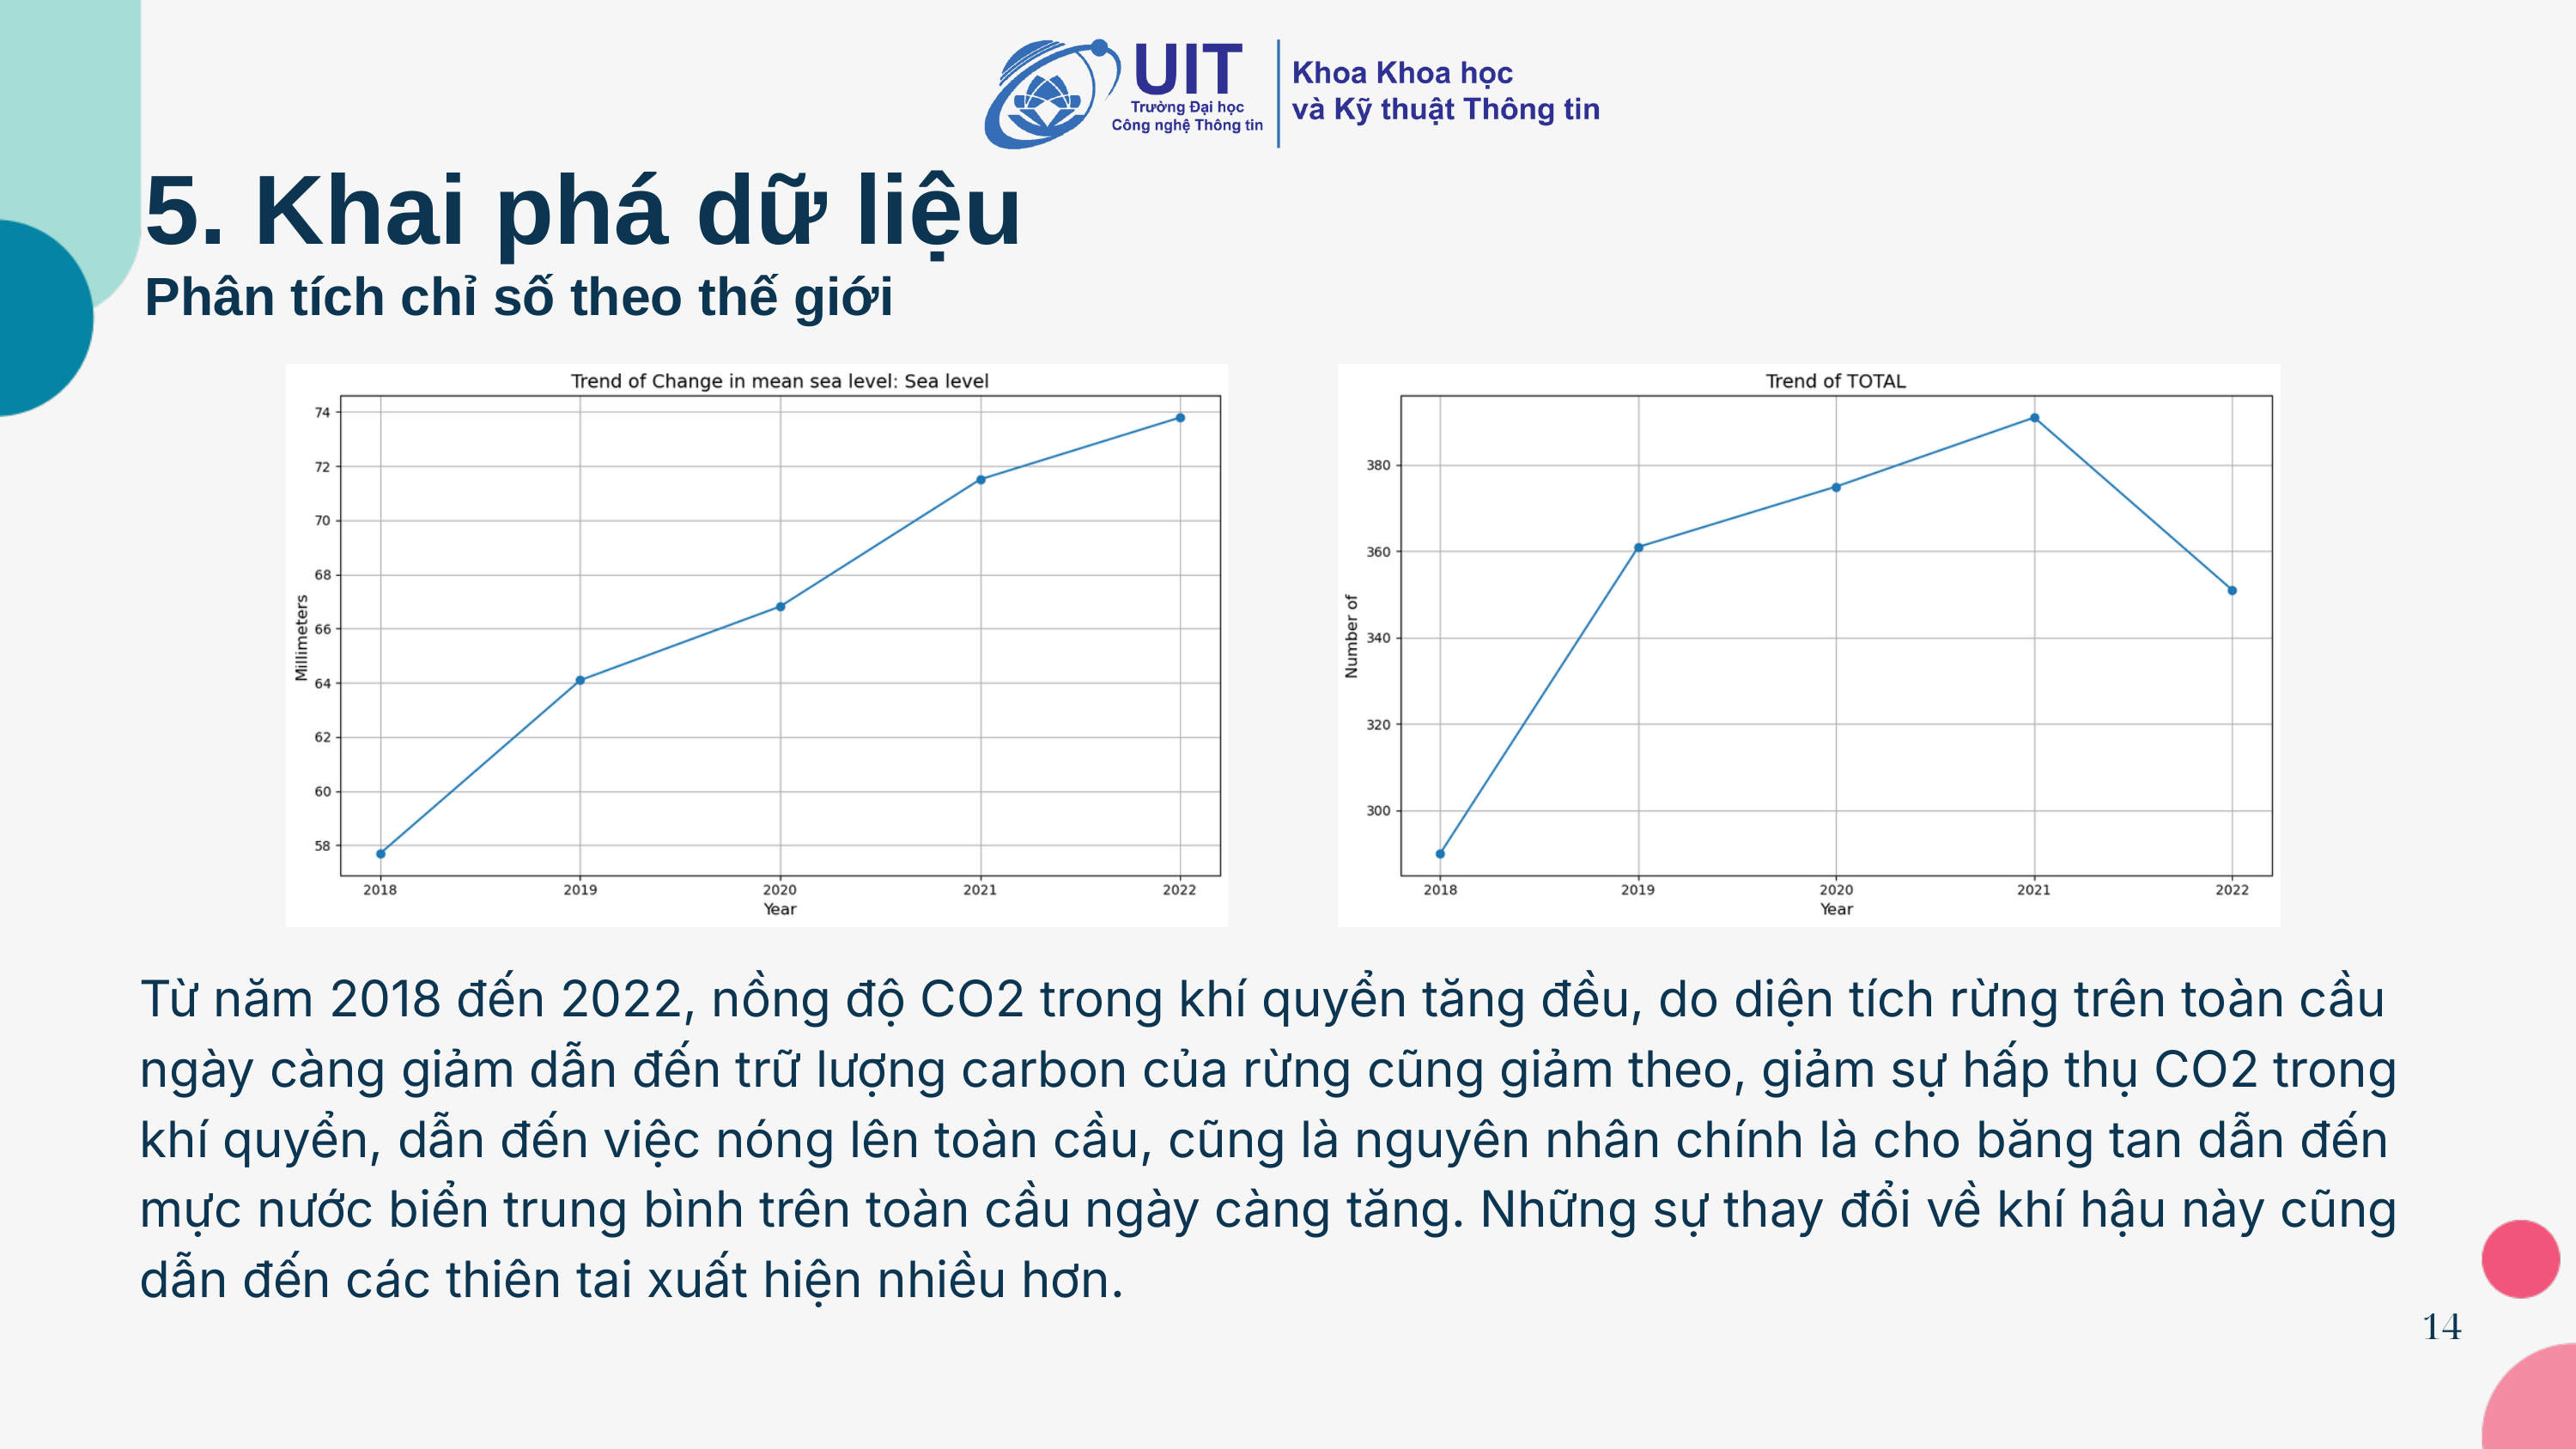

5. Khai phá dữ liệu
Phân tích chỉ số theo thế giới

Từ năm 2018 đến 2022, nồng độ CO2 trong khí quyển tăng đều, do diện tích rừng trên toàn cầu ngày càng giảm dẫn đến trữ lượng carbon của rừng cũng giảm theo, giảm sự hấp thụ CO2 trong khí quyển, dẫn đến việc nóng lên toàn cầu, cũng là nguyên nhân chính là cho băng tan dẫn đến mực nước biển trung bình trên toàn cầu ngày càng tăng. Những sự thay đổi về khí hậu này cũng dẫn đến các thiên tai xuất hiện nhiều hơn.
14